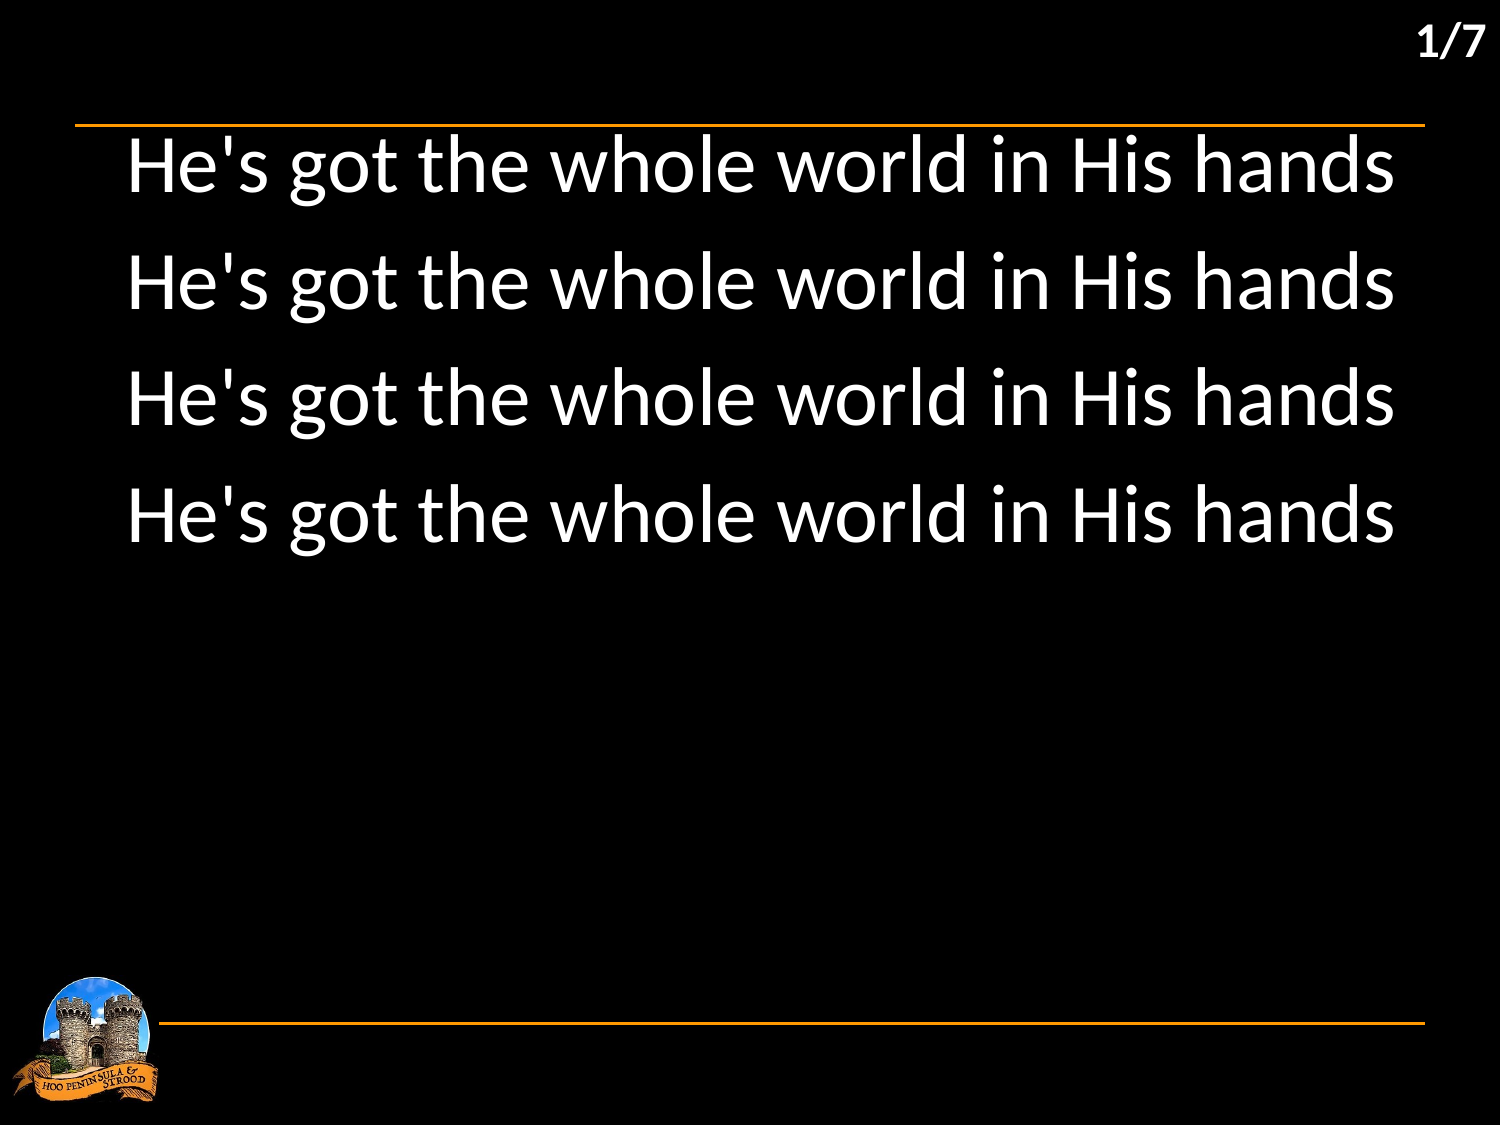

1/7
He's got the whole world in His hands
He's got the whole world in His hands
He's got the whole world in His hands
He's got the whole world in His hands